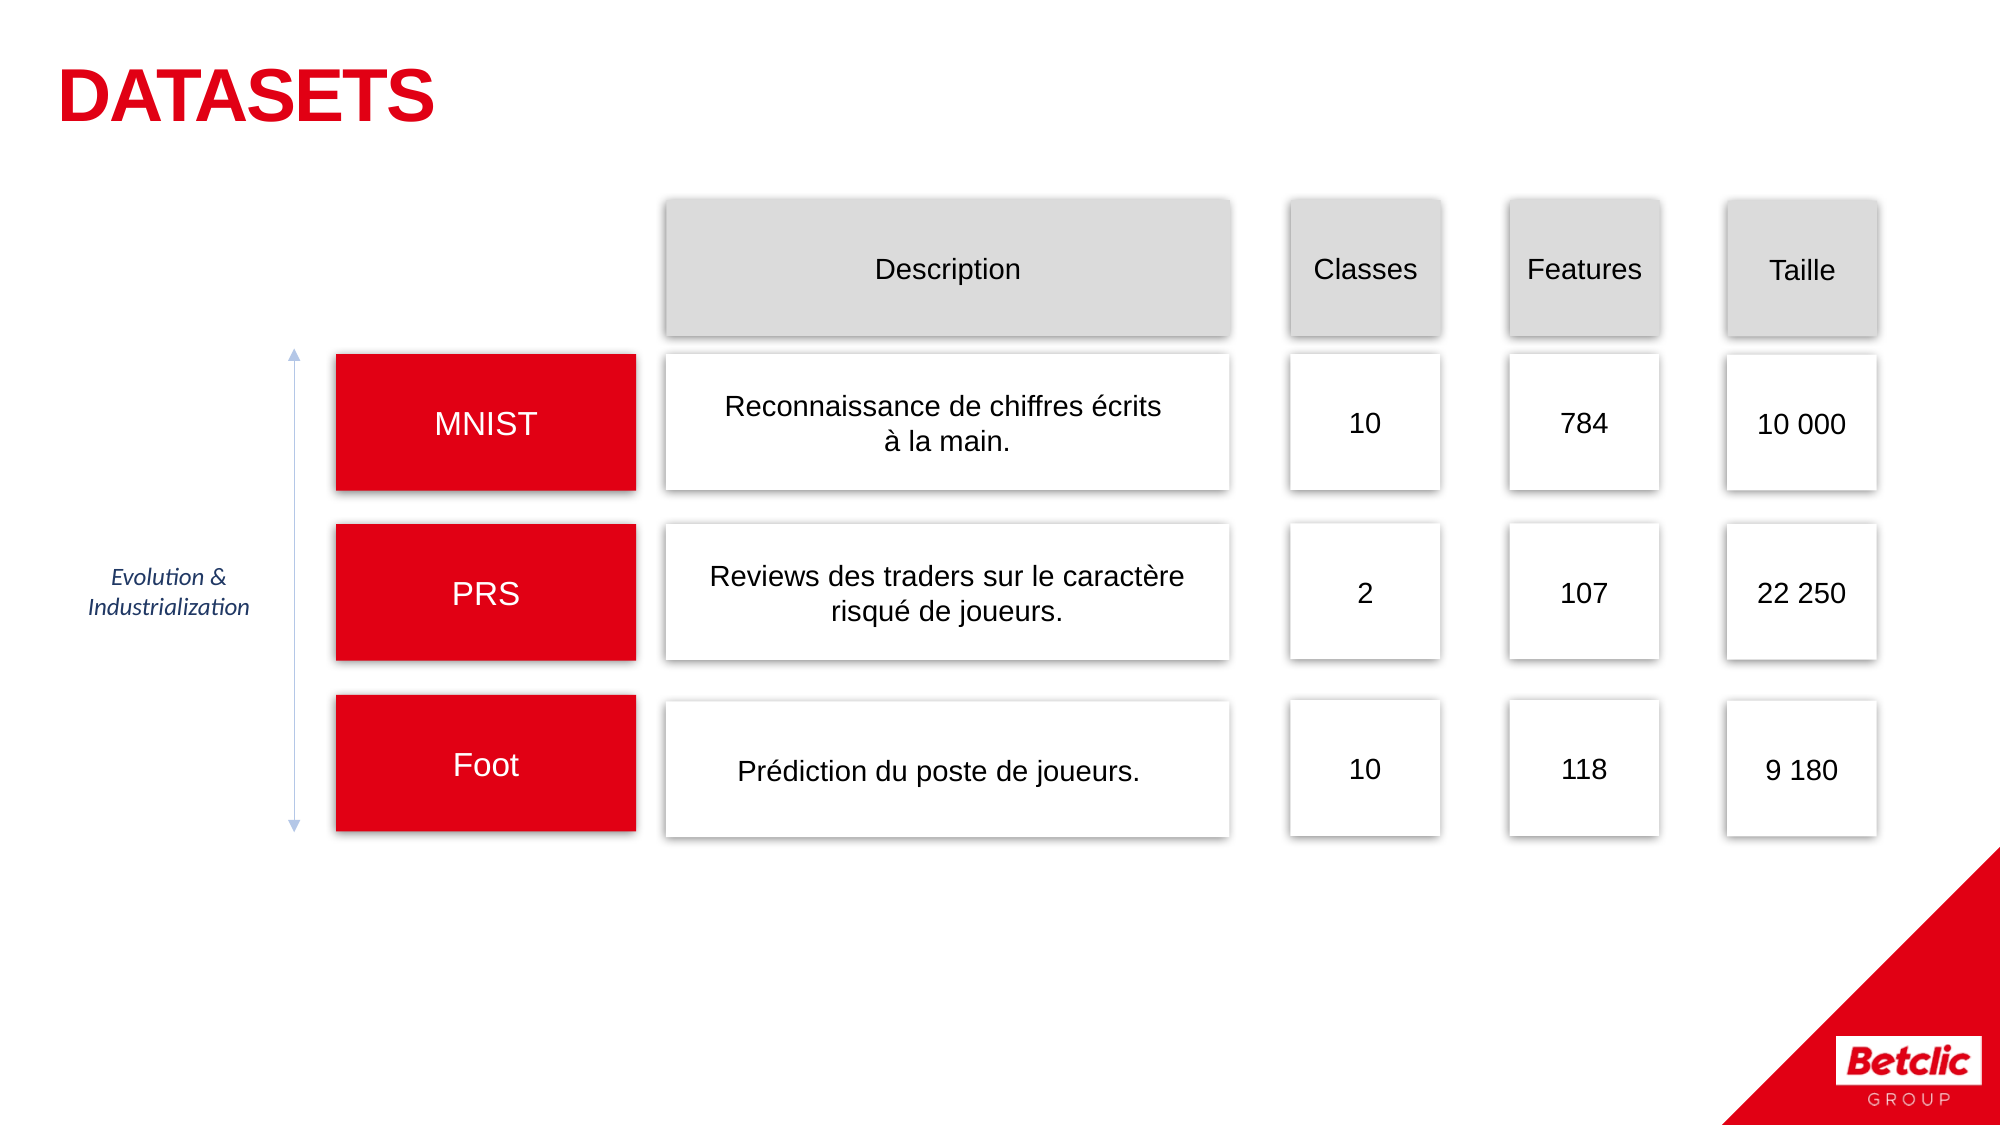

DATASETS
Description
Classes
Features
Taille
MNIST
Reconnaissance de chiffres écrits
à la main.
10
784
10 000
2
107
22 250
PRS
Reviews des traders sur le caractère risqué de joueurs.
Evolution & Industrialization
Foot
10
118
9 180
Prédiction du poste de joueurs.